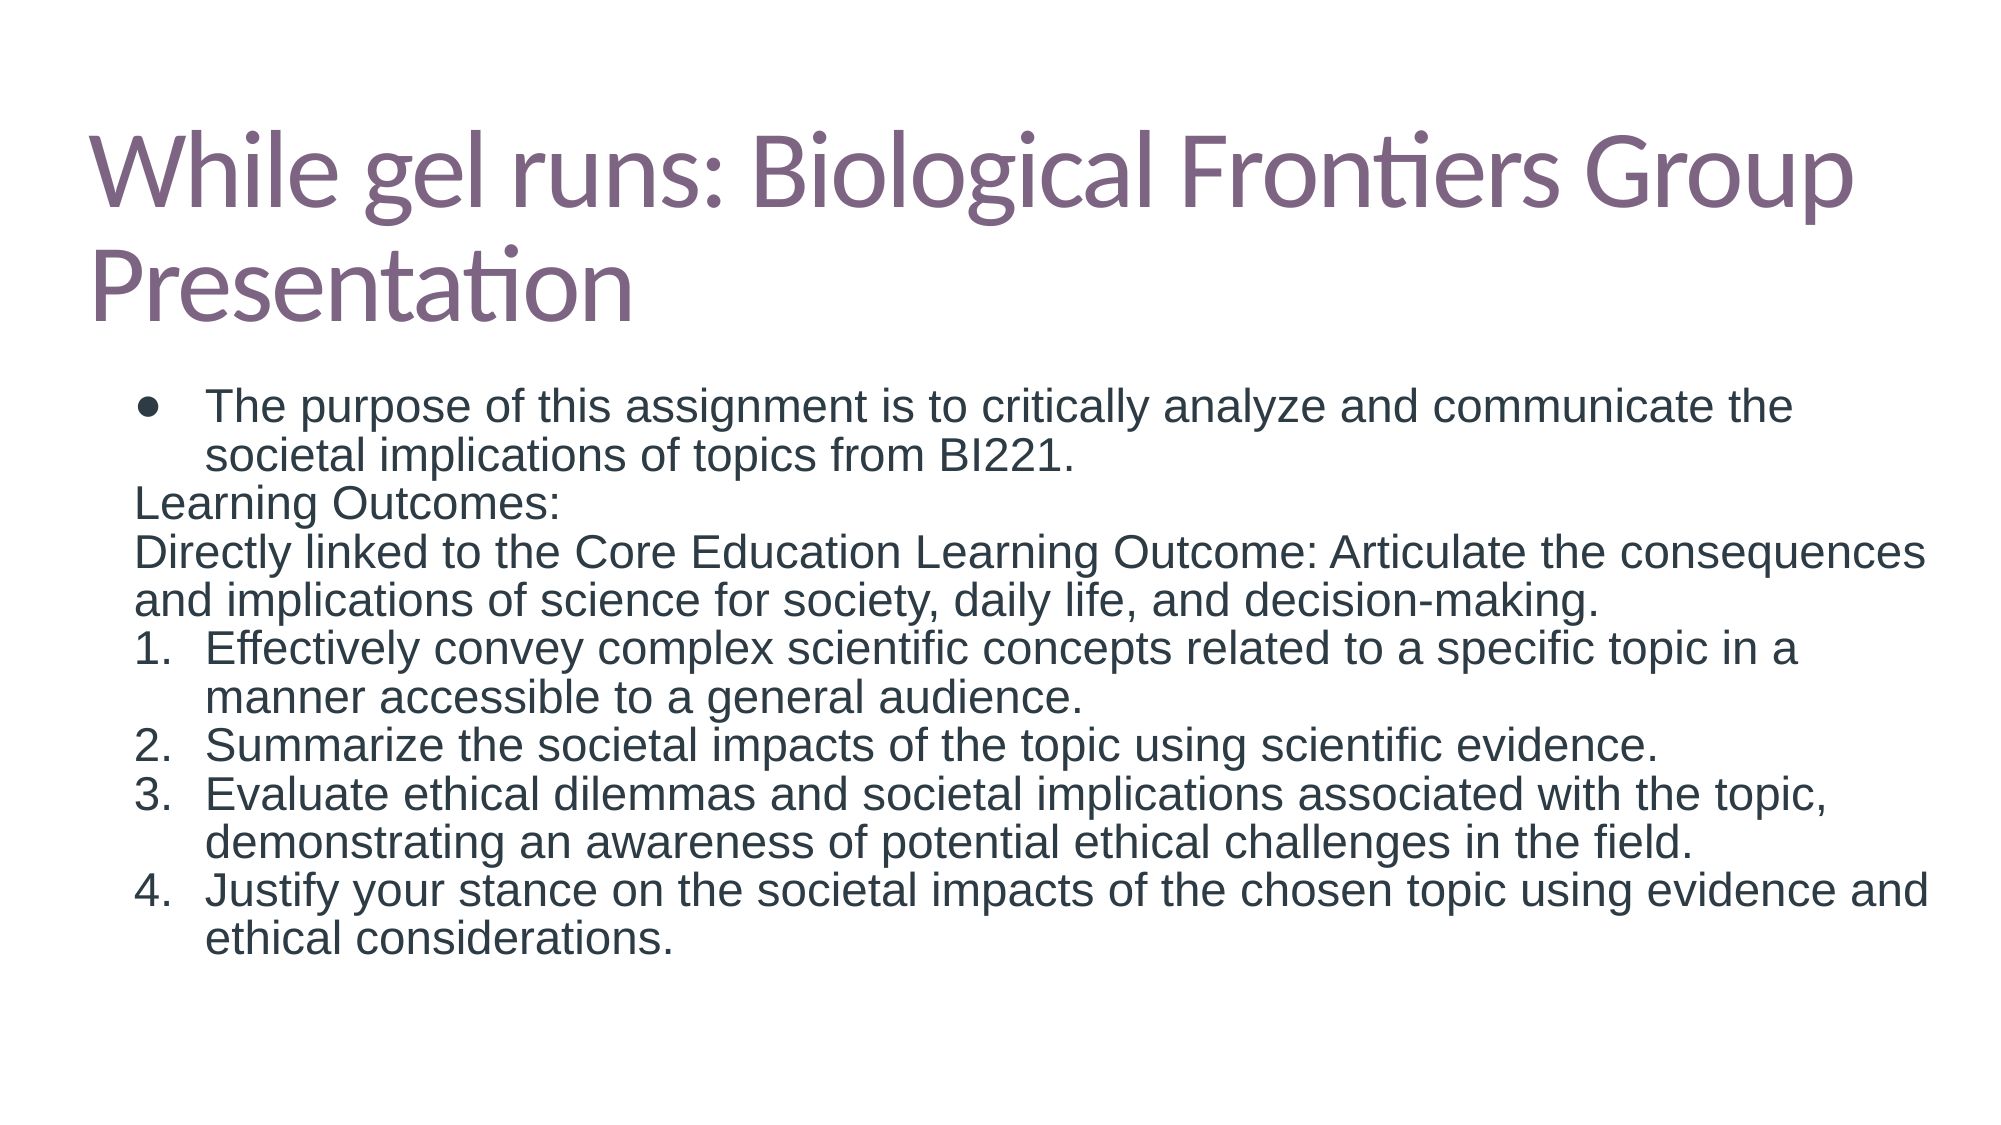

# While gel runs: Biological Frontiers Group Presentation
The purpose of this assignment is to critically analyze and communicate the societal implications of topics from BI221.
Learning Outcomes:
Directly linked to the Core Education Learning Outcome: Articulate the consequences and implications of science for society, daily life, and decision-making.
Effectively convey complex scientific concepts related to a specific topic in a manner accessible to a general audience.
Summarize the societal impacts of the topic using scientific evidence.
Evaluate ethical dilemmas and societal implications associated with the topic, demonstrating an awareness of potential ethical challenges in the field.
Justify your stance on the societal impacts of the chosen topic using evidence and ethical considerations.